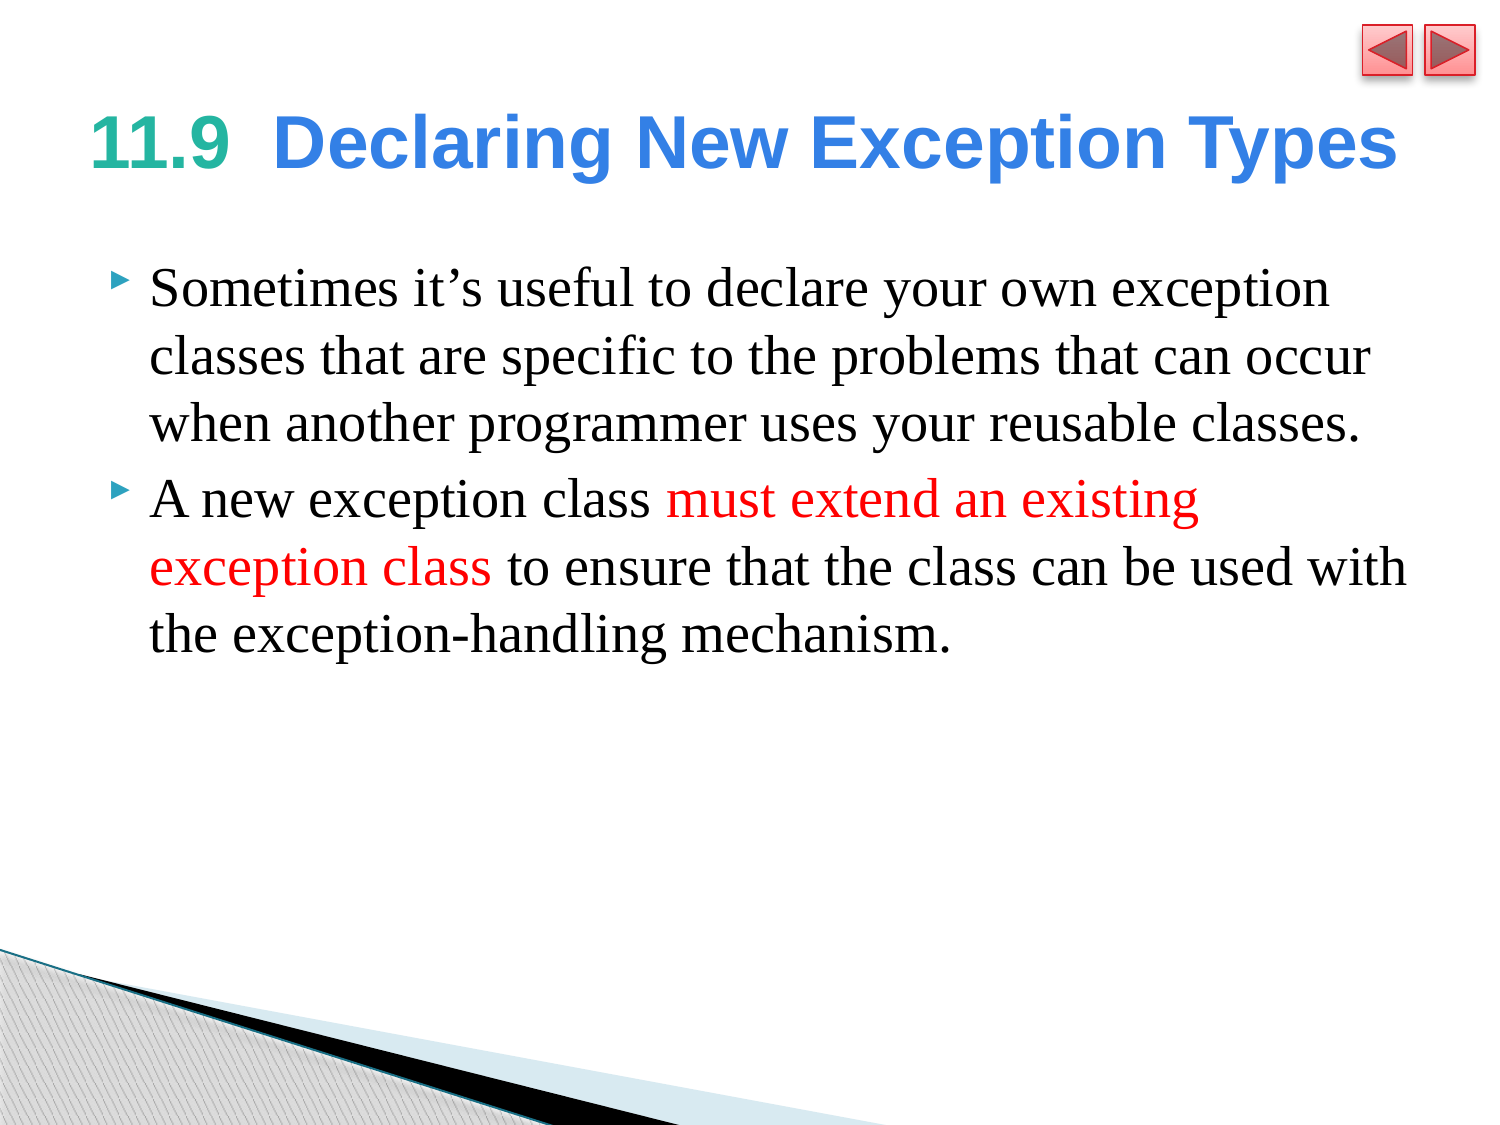

# 11.9  Declaring New Exception Types
Sometimes it’s useful to declare your own exception classes that are specific to the problems that can occur when another programmer uses your reusable classes.
A new exception class must extend an existing exception class to ensure that the class can be used with the exception-handling mechanism.